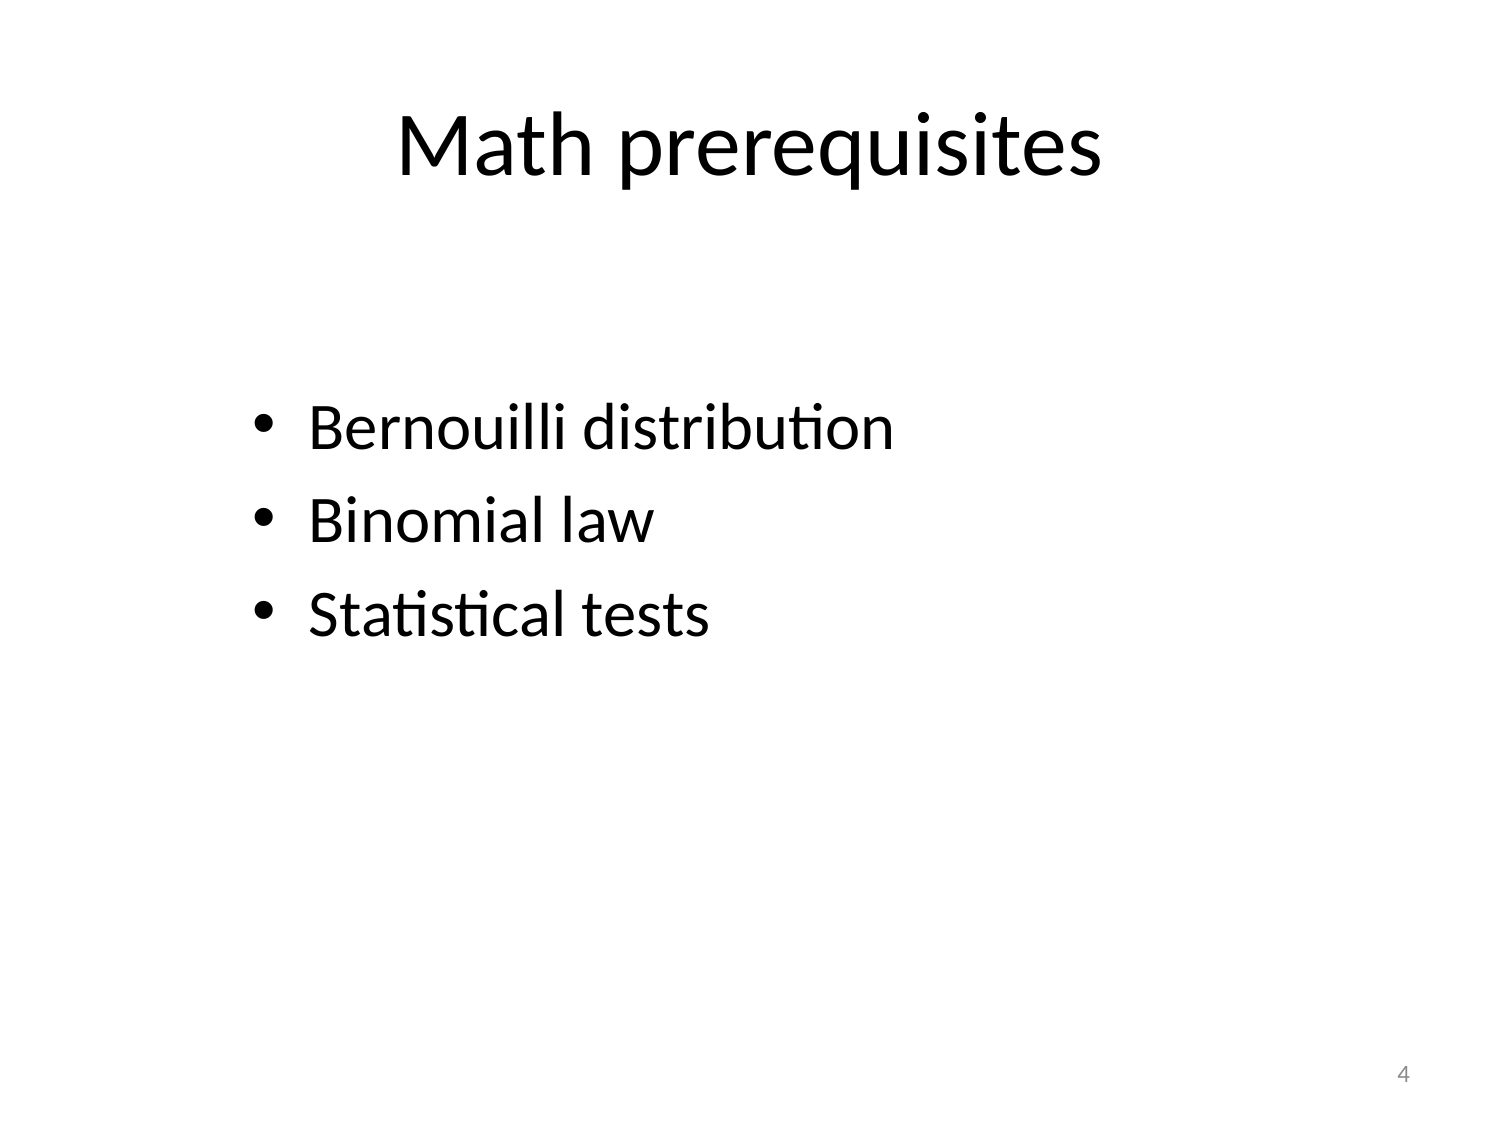

# Math prerequisites
Bernouilli distribution
Binomial law
Statistical tests

4